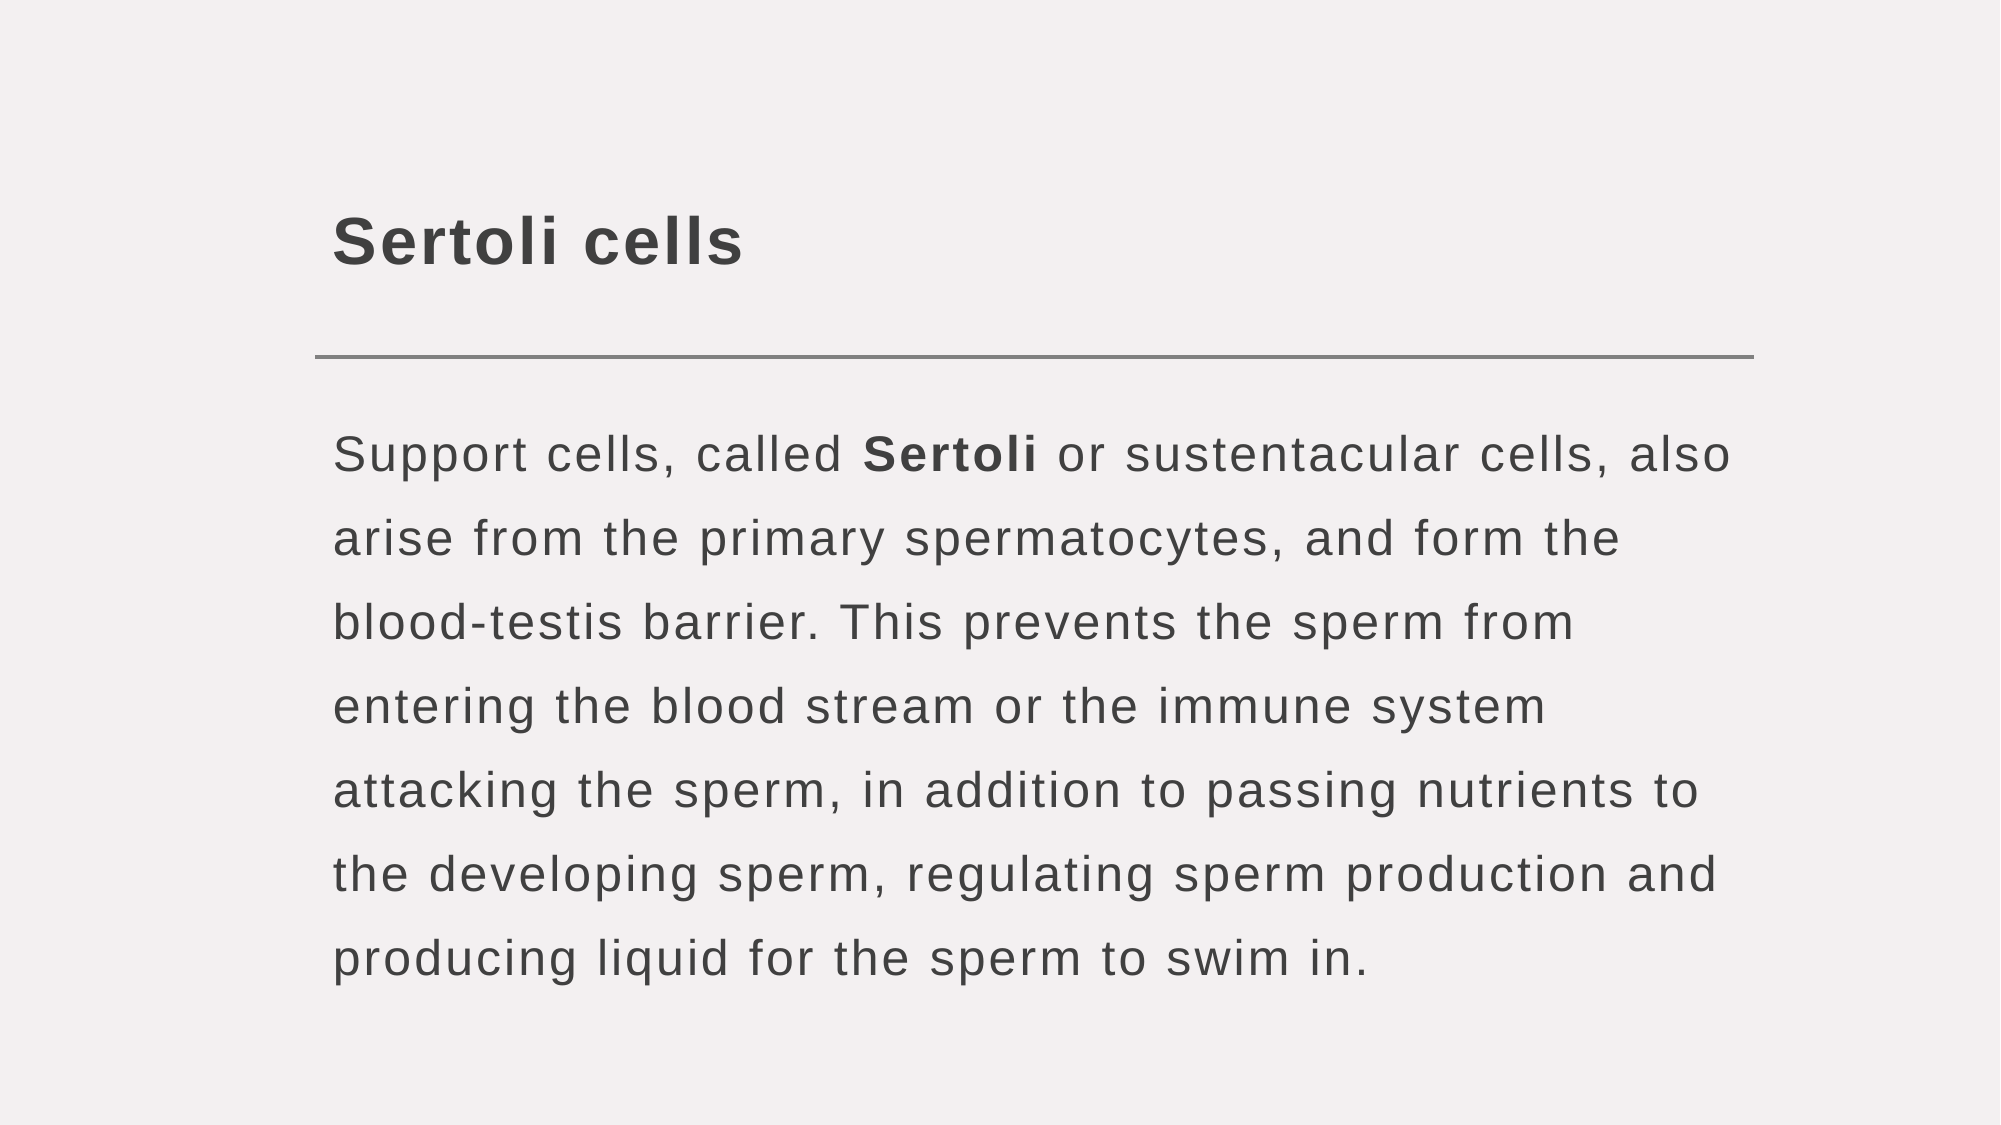

# Sertoli cells
Support cells, called Sertoli or sustentacular cells, also arise from the primary spermatocytes, and form the blood-testis barrier. This prevents the sperm from entering the blood stream or the immune system attacking the sperm, in addition to passing nutrients to the developing sperm, regulating sperm production and producing liquid for the sperm to swim in.